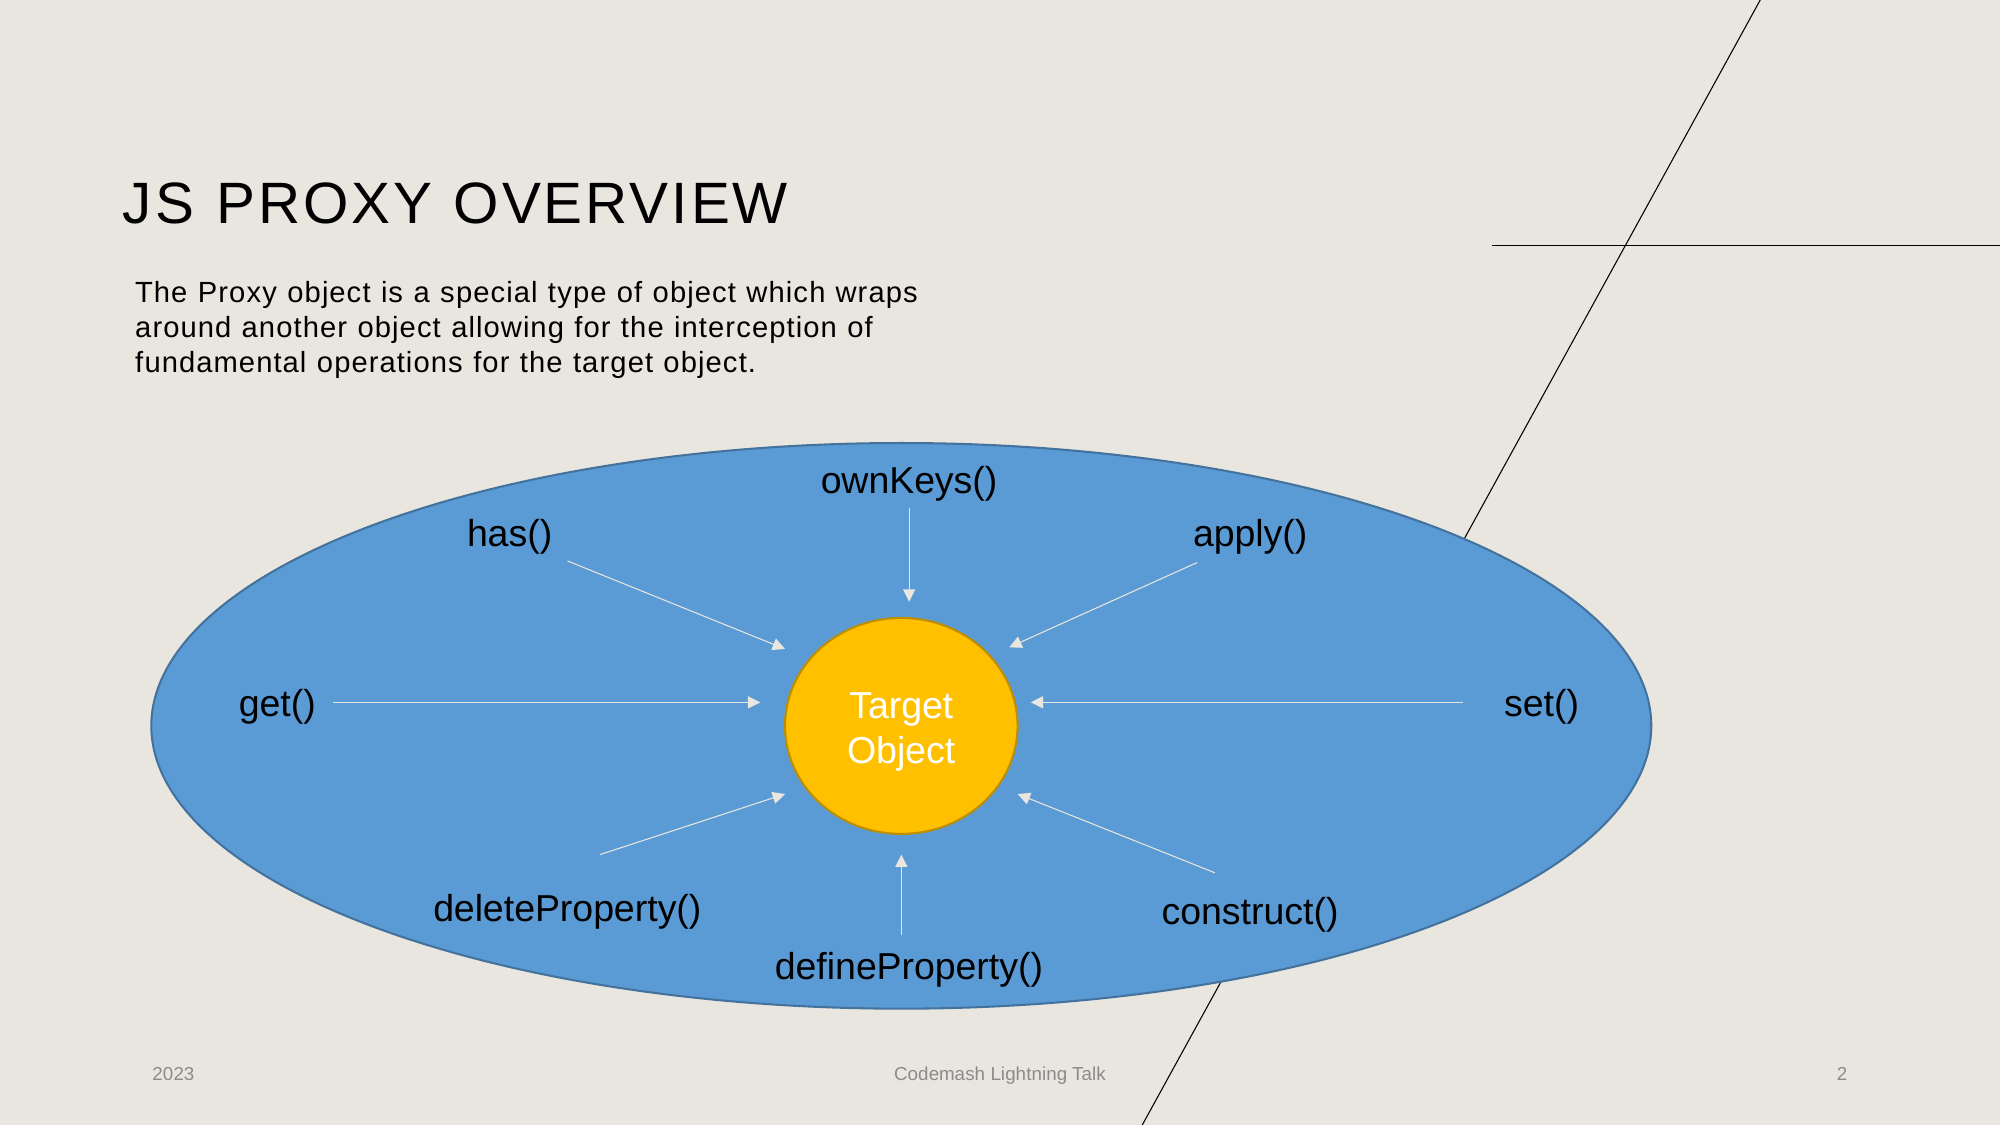

# JS Proxy Overview
The Proxy object is a special type of object which wraps around another object allowing for the interception of fundamental operations for the target object.

ownKeys()
has()
apply()
Target Object
get()
set()
deleteProperty()
construct()
defineProperty()
2023
Codemash Lightning Talk
2